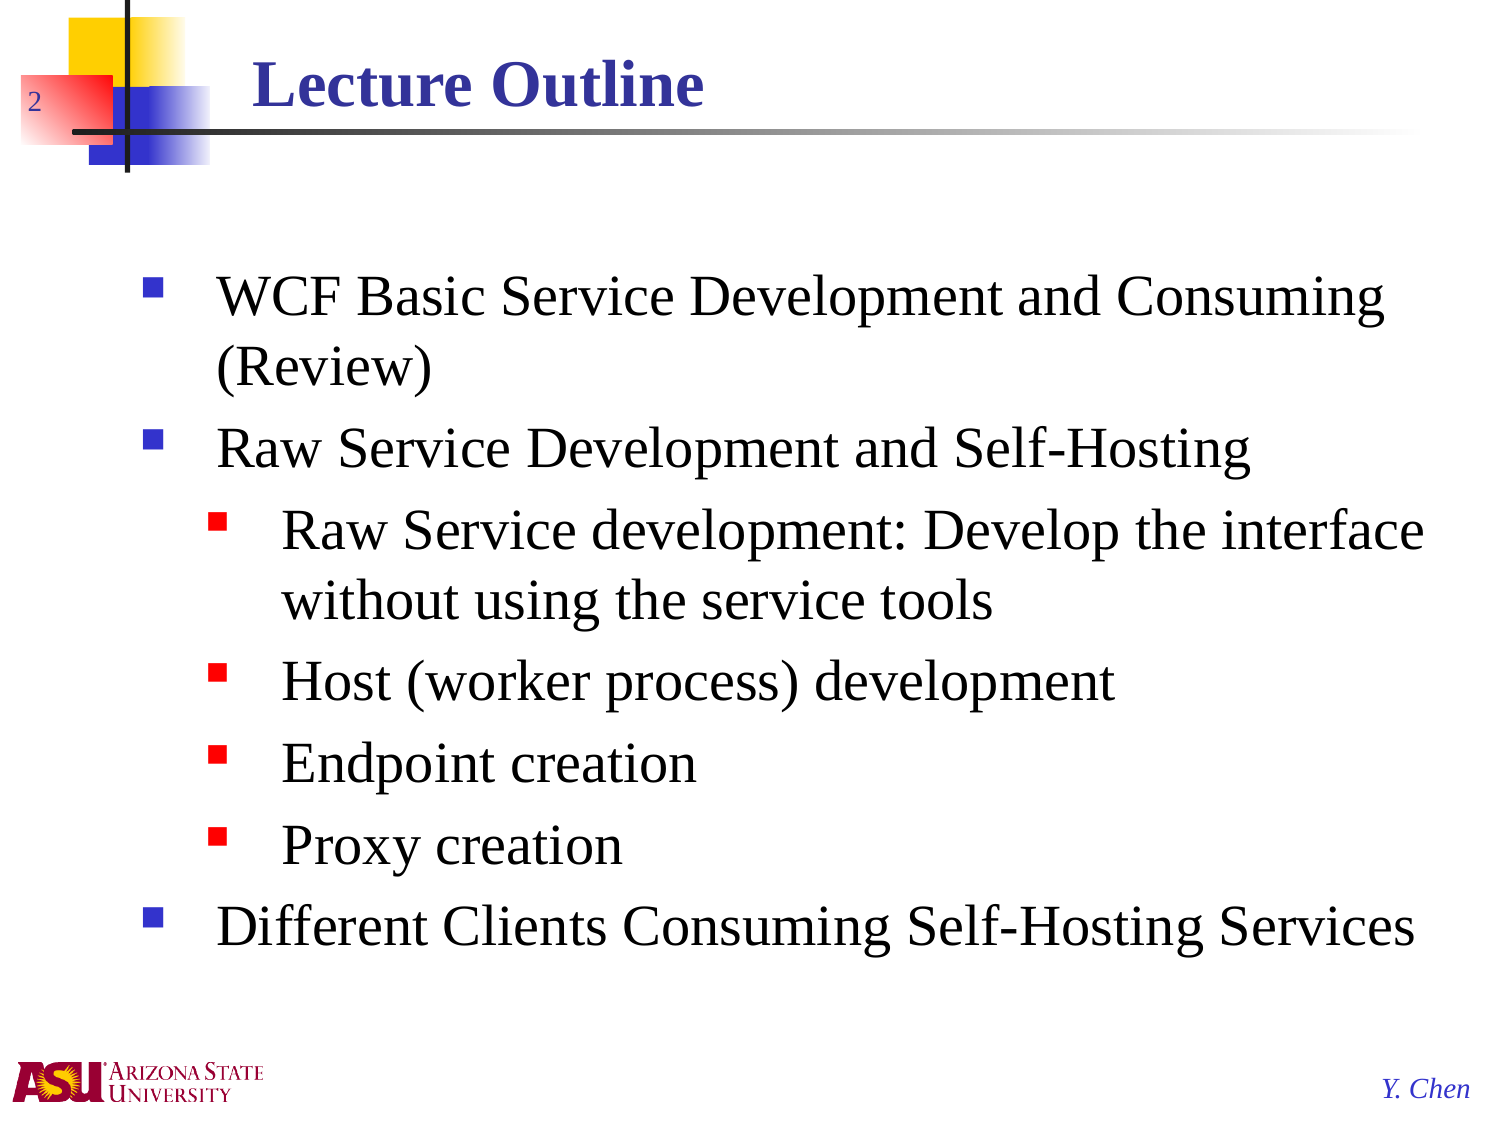

# Lecture Outline
2
WCF Basic Service Development and Consuming (Review)
Raw Service Development and Self-Hosting
Raw Service development: Develop the interface without using the service tools
Host (worker process) development
Endpoint creation
Proxy creation
Different Clients Consuming Self-Hosting Services